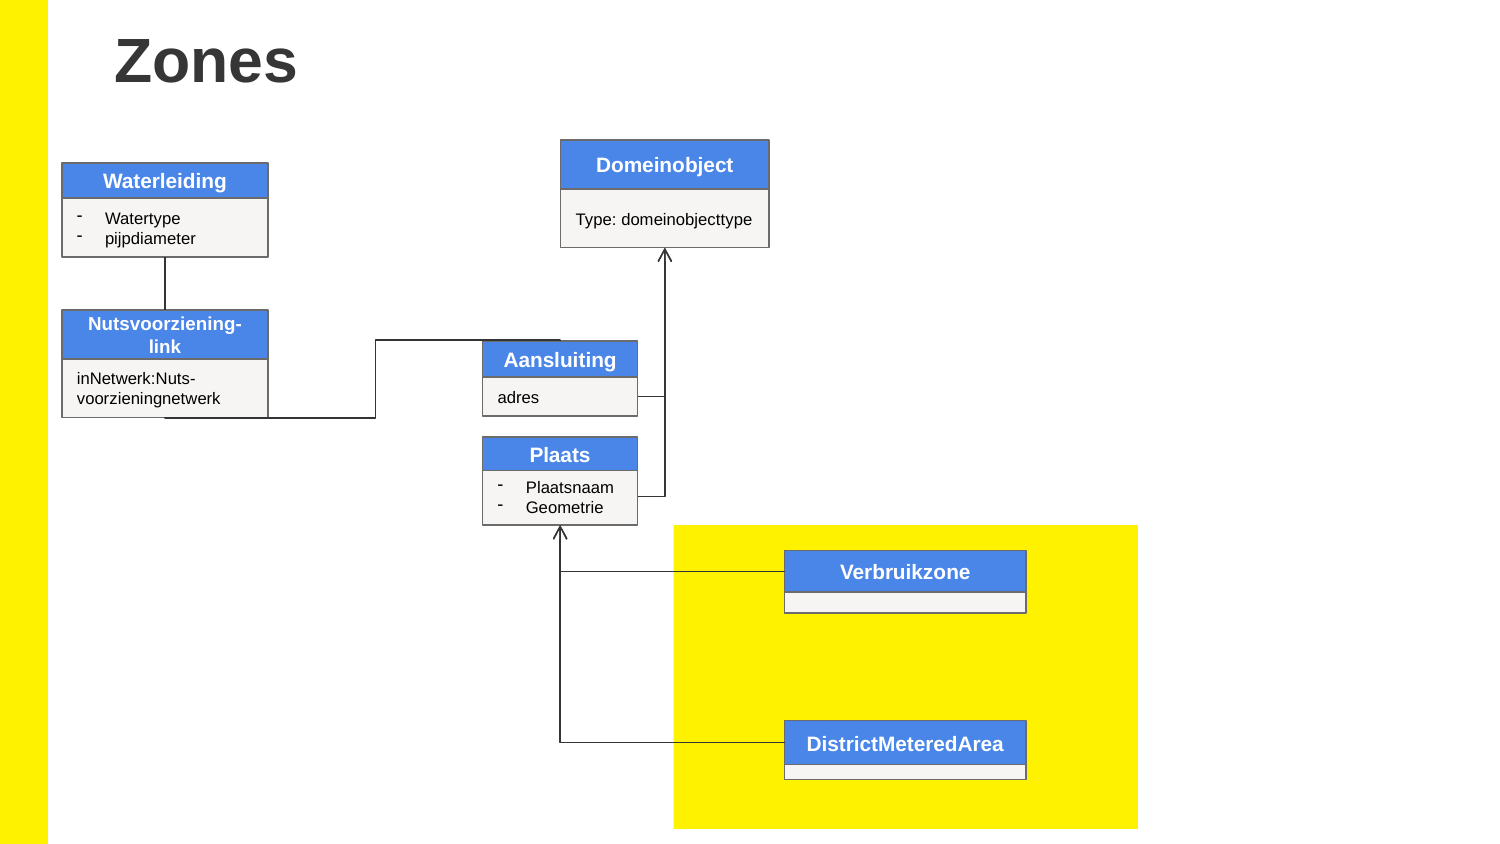

Zones
Domeinobject
Type: domeinobjecttype
Waterleiding
Watertype
pijpdiameter
Nutsvoorziening-link
inNetwerk:Nuts-voorzieningnetwerk
Aansluiting
adres
Plaats
Plaatsnaam
Geometrie

Verbruikzone

DistrictMeteredArea